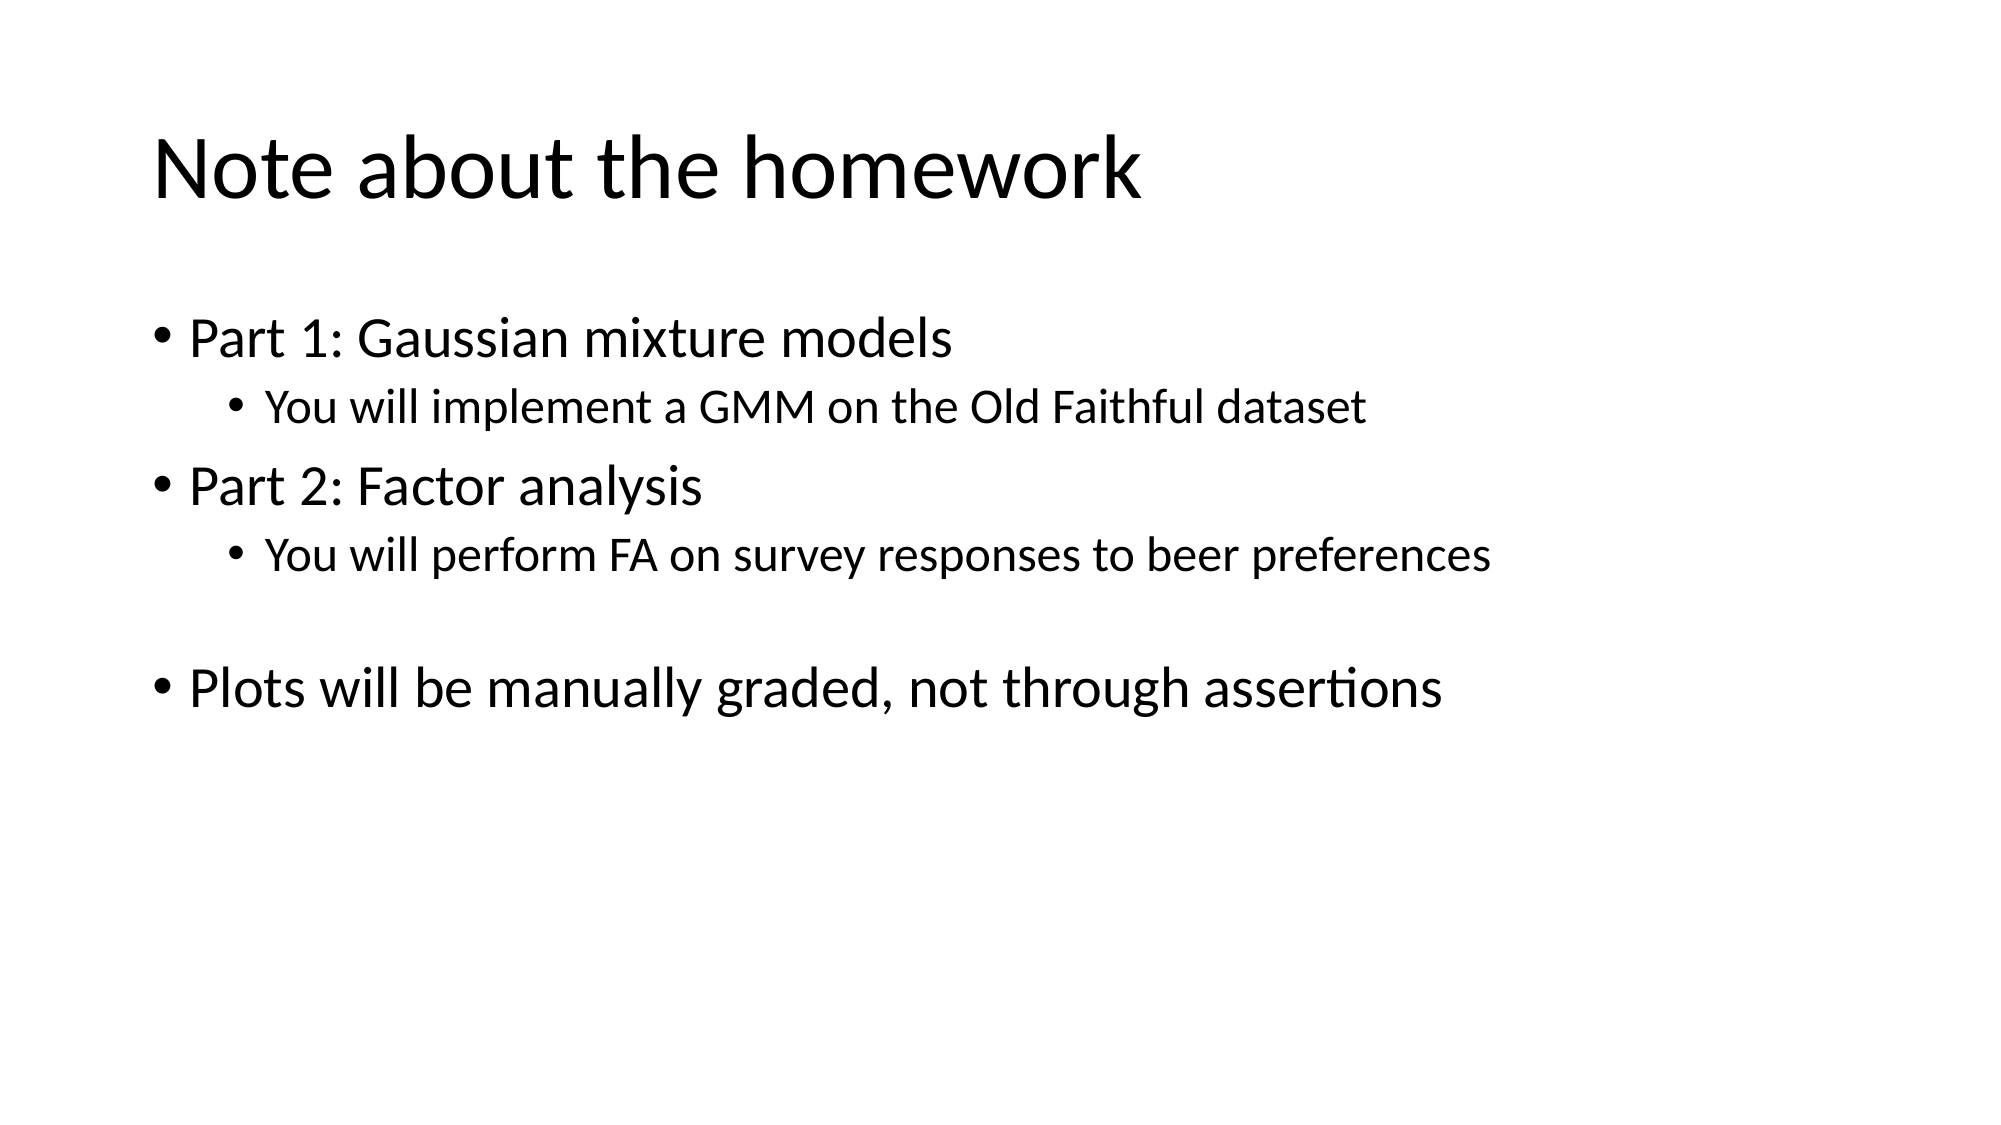

# Note about the homework
Part 1: Gaussian mixture models
You will implement a GMM on the Old Faithful dataset
Part 2: Factor analysis
You will perform FA on survey responses to beer preferences
Plots will be manually graded, not through assertions